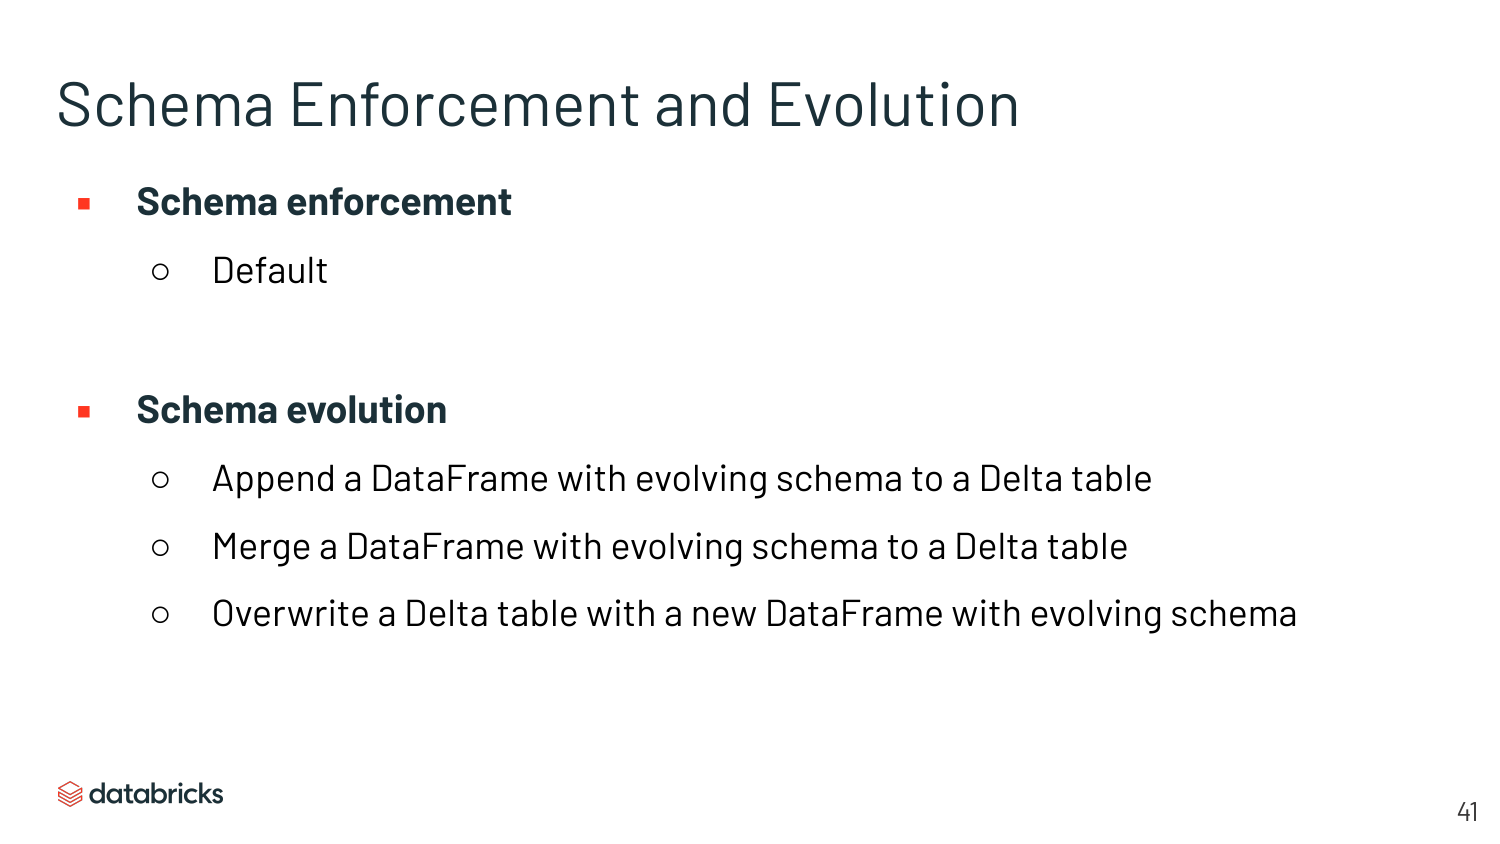

# Schema Enforcement and Evolution
Schema enforcement
Default

Schema evolution
Append a DataFrame with evolving schema to a Delta table
Merge a DataFrame with evolving schema to a Delta table
Overwrite a Delta table with a new DataFrame with evolving schema

41